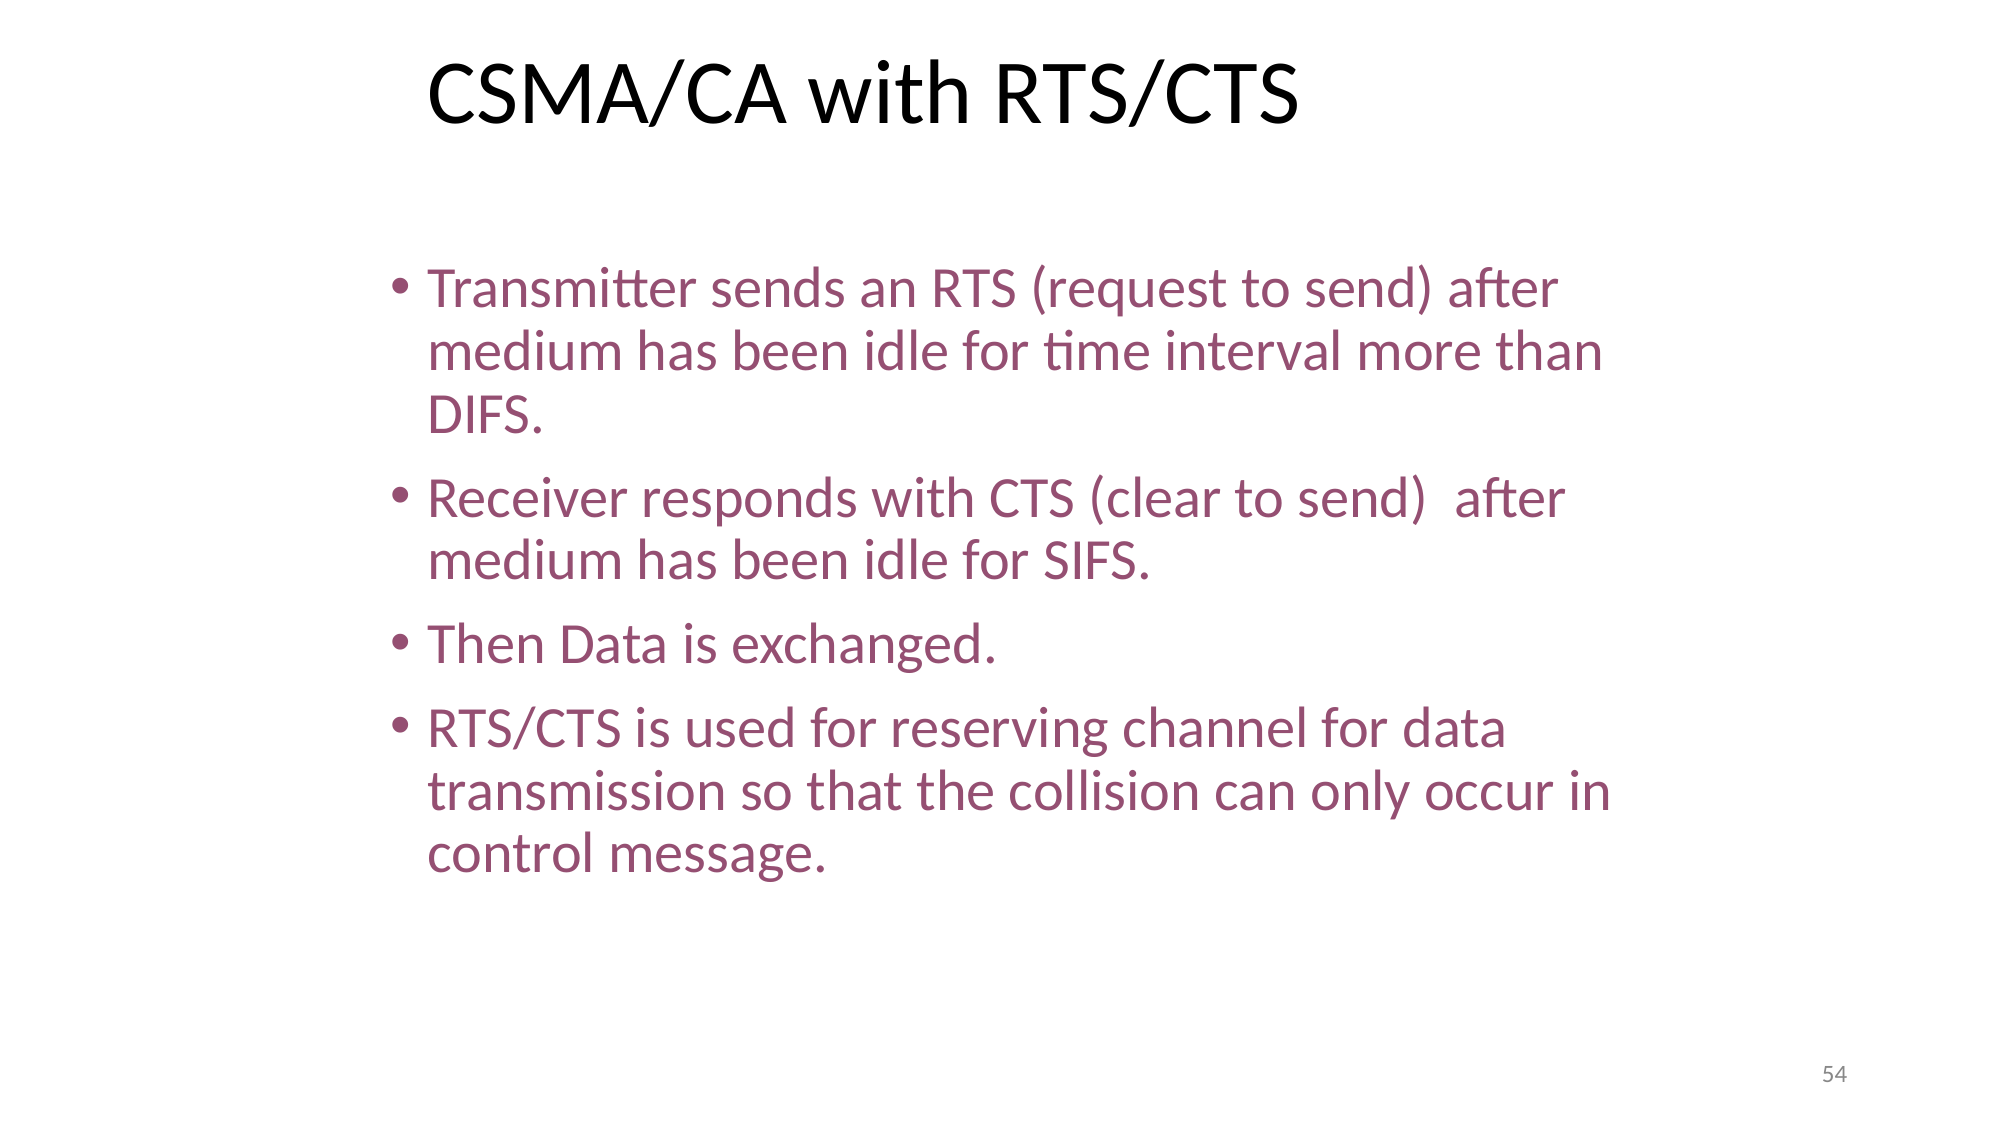

# CSMA/CA with RTS/CTS
Transmitter sends an RTS (request to send) after medium has been idle for time interval more than DIFS.
Receiver responds with CTS (clear to send)  after medium has been idle for SIFS.
Then Data is exchanged.
RTS/CTS is used for reserving channel for data transmission so that the collision can only occur in control message.
54